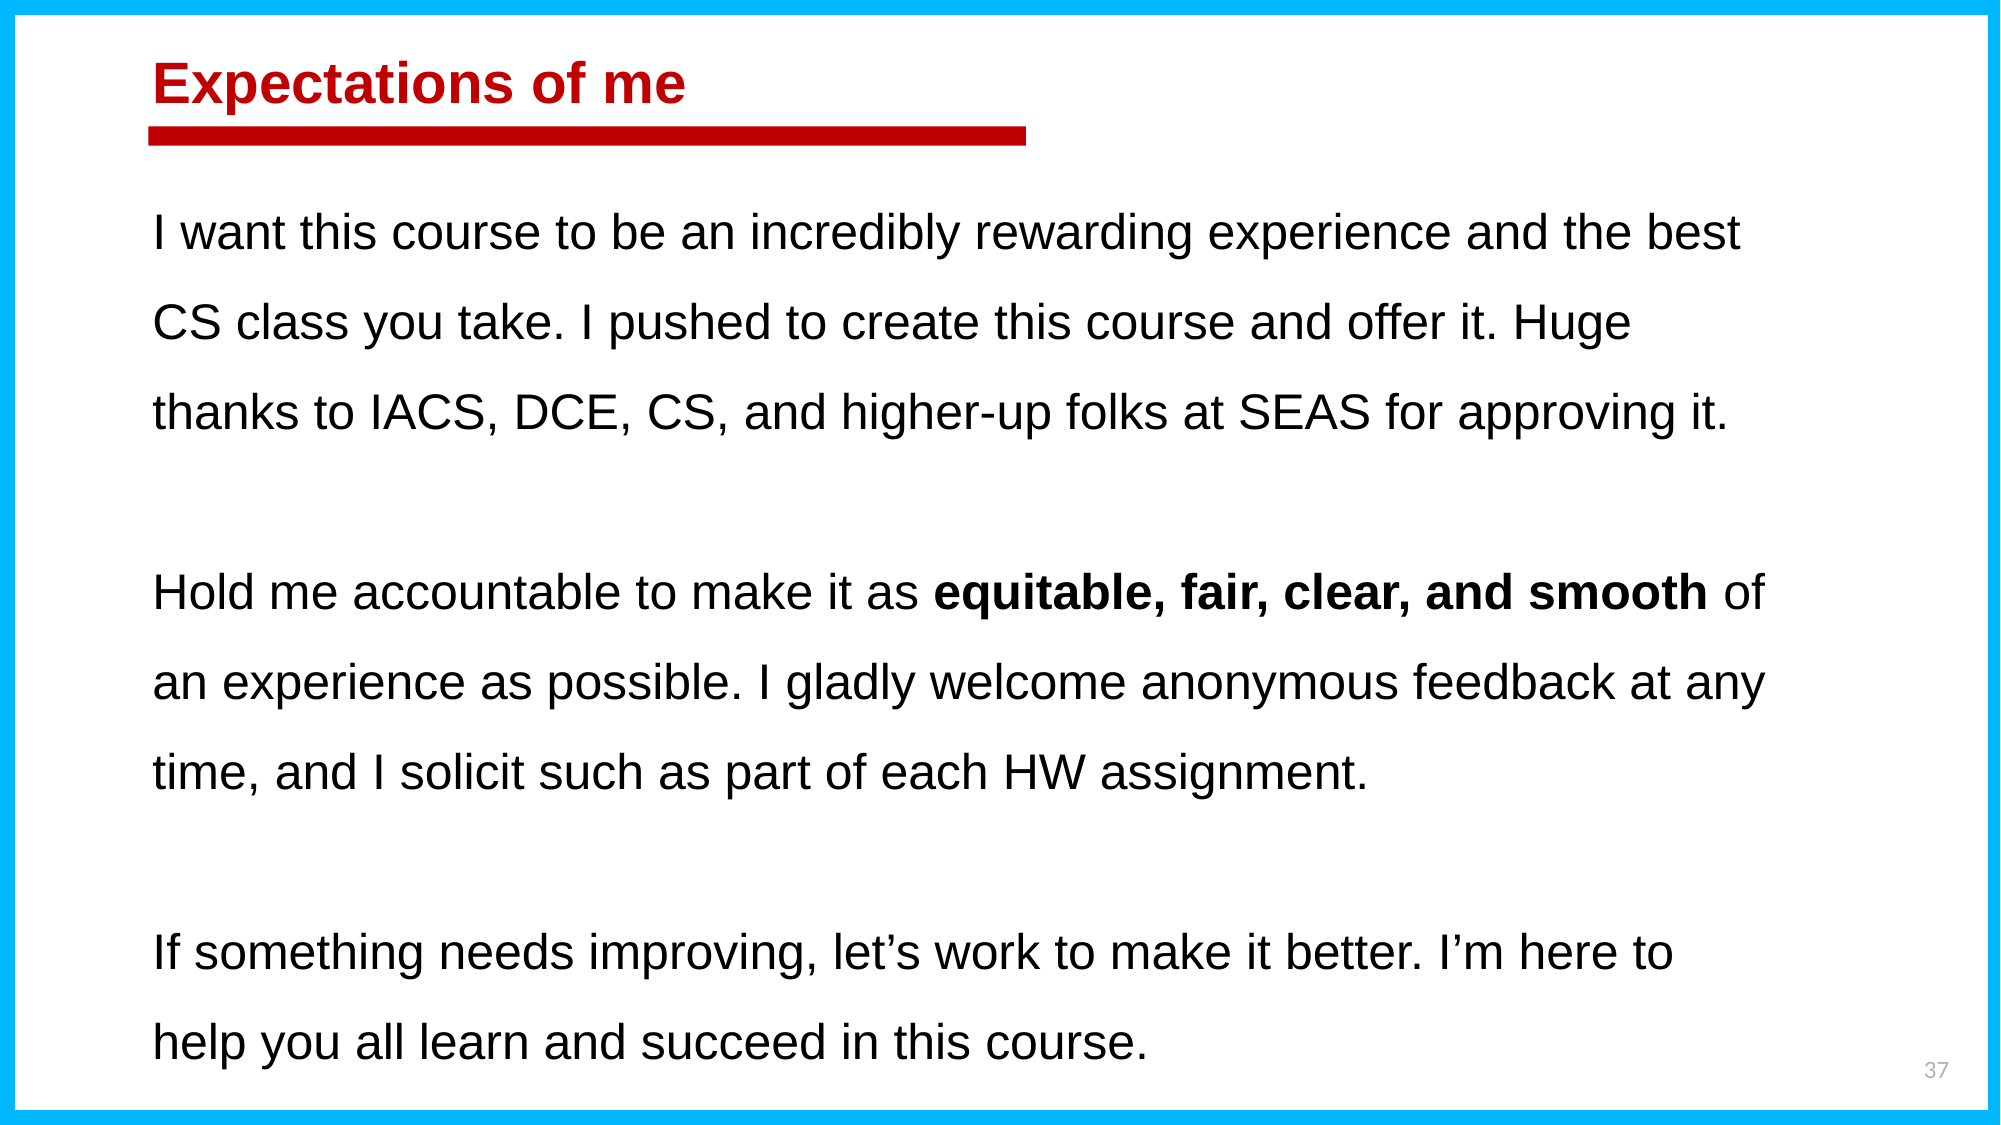

# Expectations of me

I want this course to be an incredibly rewarding experience and the best CS class you take. I pushed to create this course and offer it. Huge thanks to IACS, DCE, CS, and higher-up folks at SEAS for approving it.

Hold me accountable to make it as equitable, fair, clear, and smooth of an experience as possible. I gladly welcome anonymous feedback at any time, and I solicit such as part of each HW assignment.

If something needs improving, let’s work to make it better. I’m here to help you all learn and succeed in this course.
37